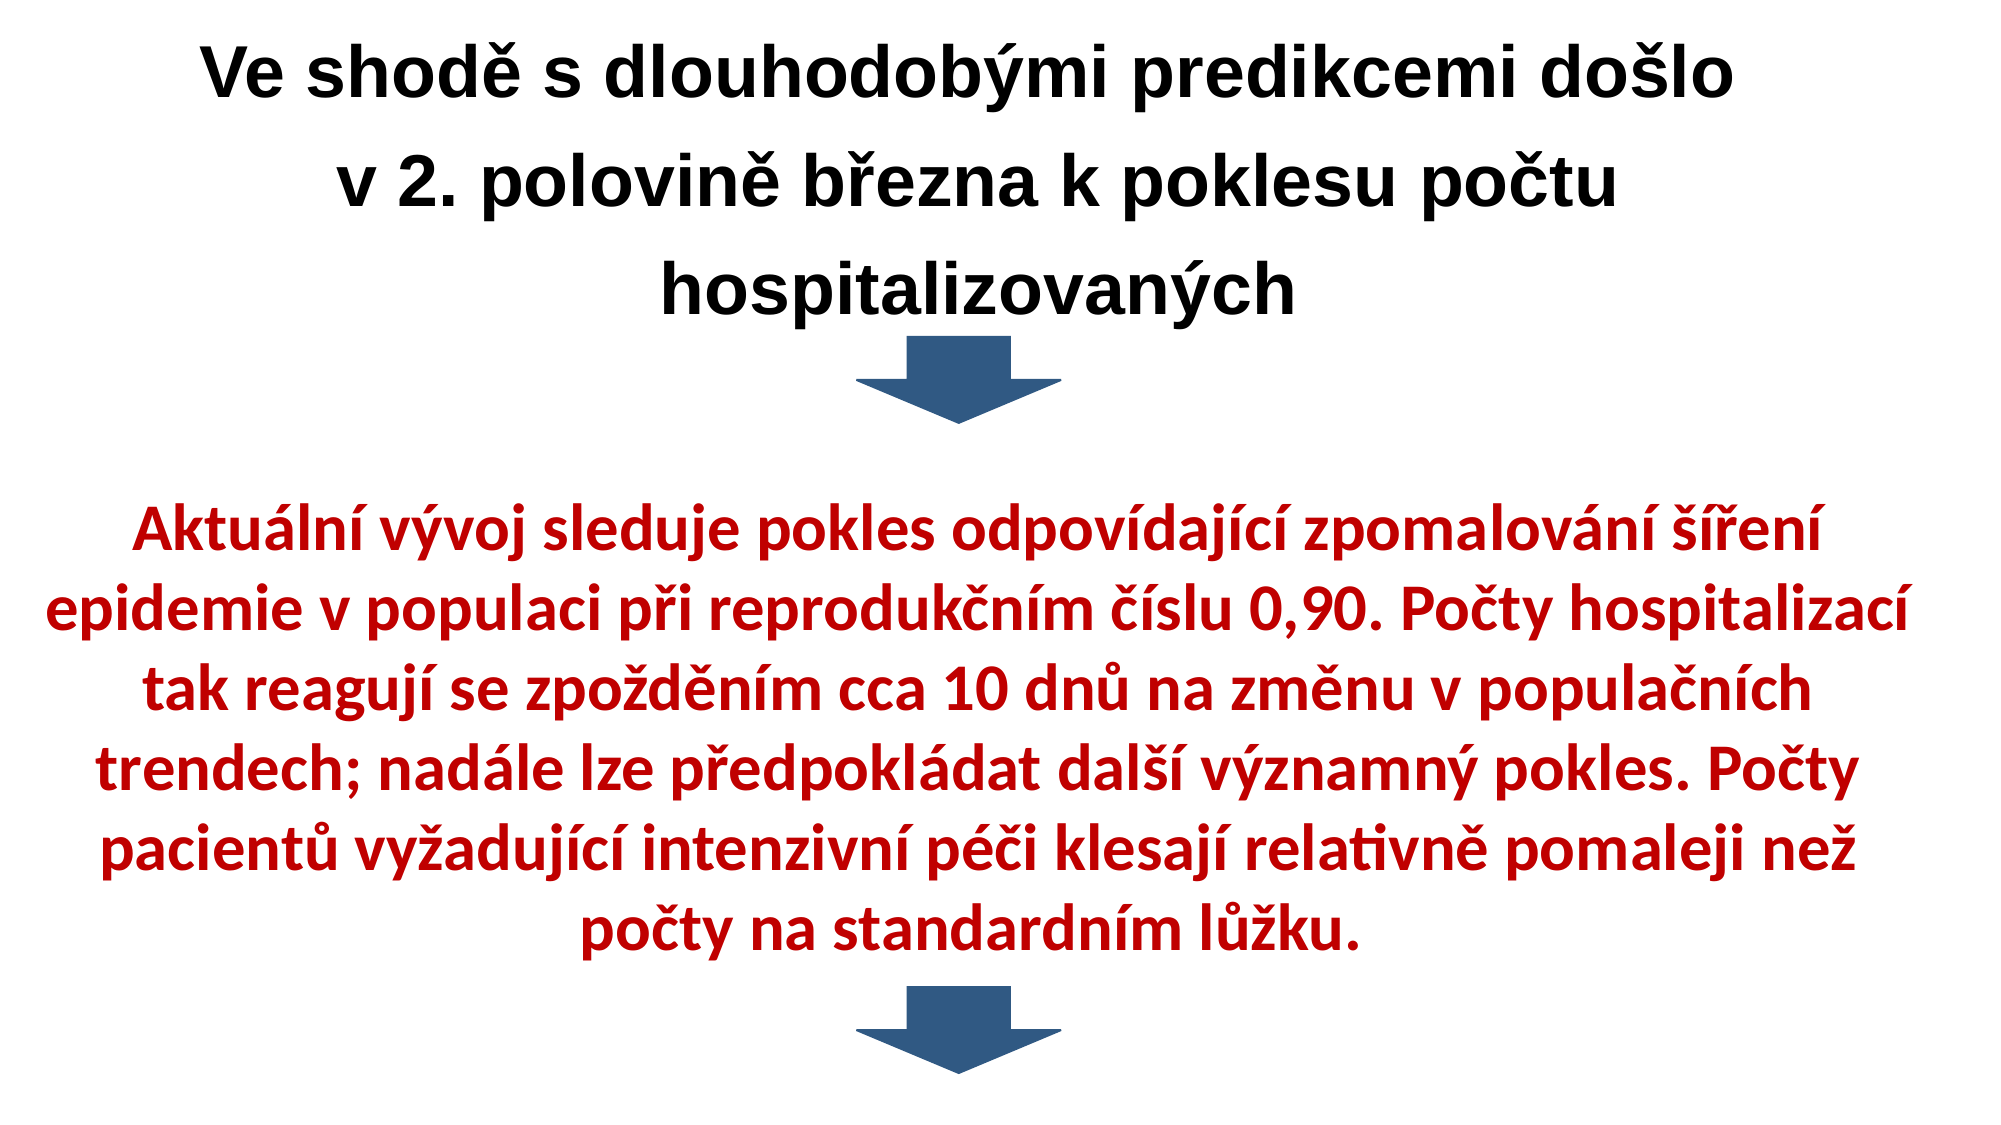

Ve shodě s dlouhodobými predikcemi došlo
v 2. polovině března k poklesu počtu
 hospitalizovaných

Aktuální vývoj sleduje pokles odpovídající zpomalování šíření epidemie v populaci při reprodukčním číslu 0,90. Počty hospitalizací tak reagují se zpožděním cca 10 dnů na změnu v populačních trendech; nadále lze předpokládat další významný pokles. Počty pacientů vyžadující intenzivní péči klesají relativně pomaleji než počty na standardním lůžku.